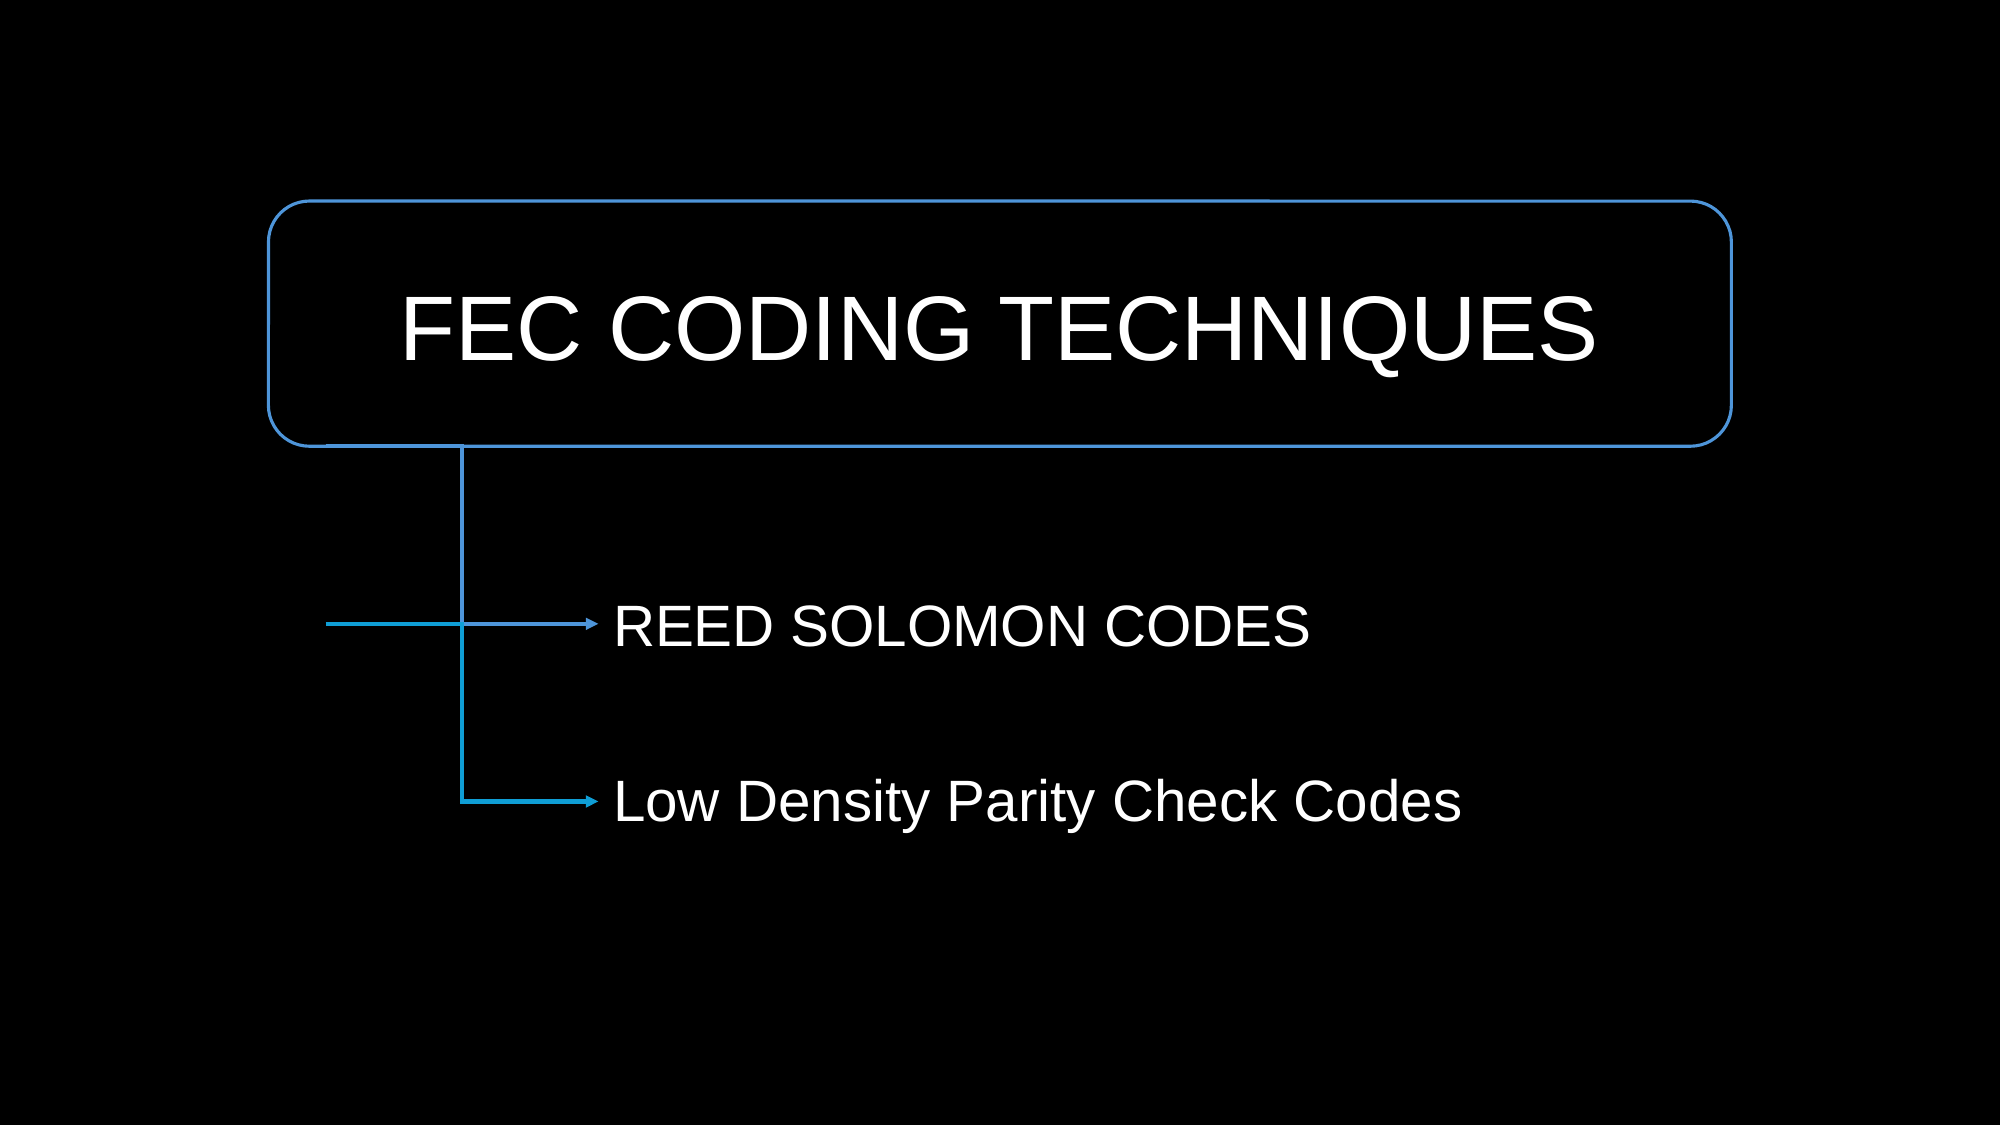

FEC CODING TECHNIQUES
REED SOLOMON CODES
Low Density Parity Check Codes